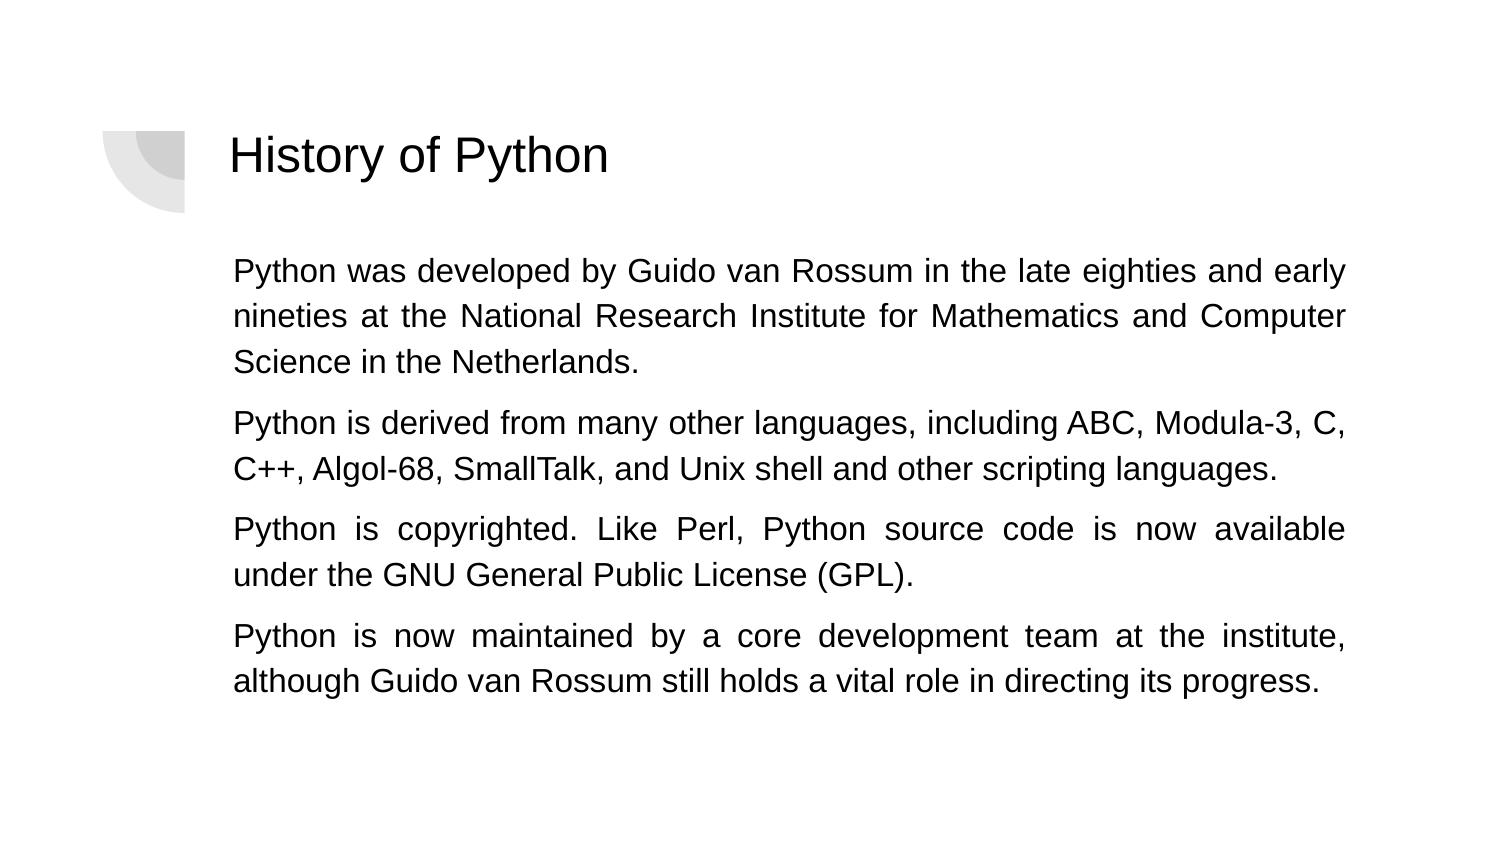

# History of Python

Python was developed by Guido van Rossum in the late eighties and early nineties at the National Research Institute for Mathematics and Computer Science in the Netherlands.
Python is derived from many other languages, including ABC, Modula-3, C, C++, Algol-68, SmallTalk, and Unix shell and other scripting languages.
Python is copyrighted. Like Perl, Python source code is now available under the GNU General Public License (GPL).
Python is now maintained by a core development team at the institute, although Guido van Rossum still holds a vital role in directing its progress.